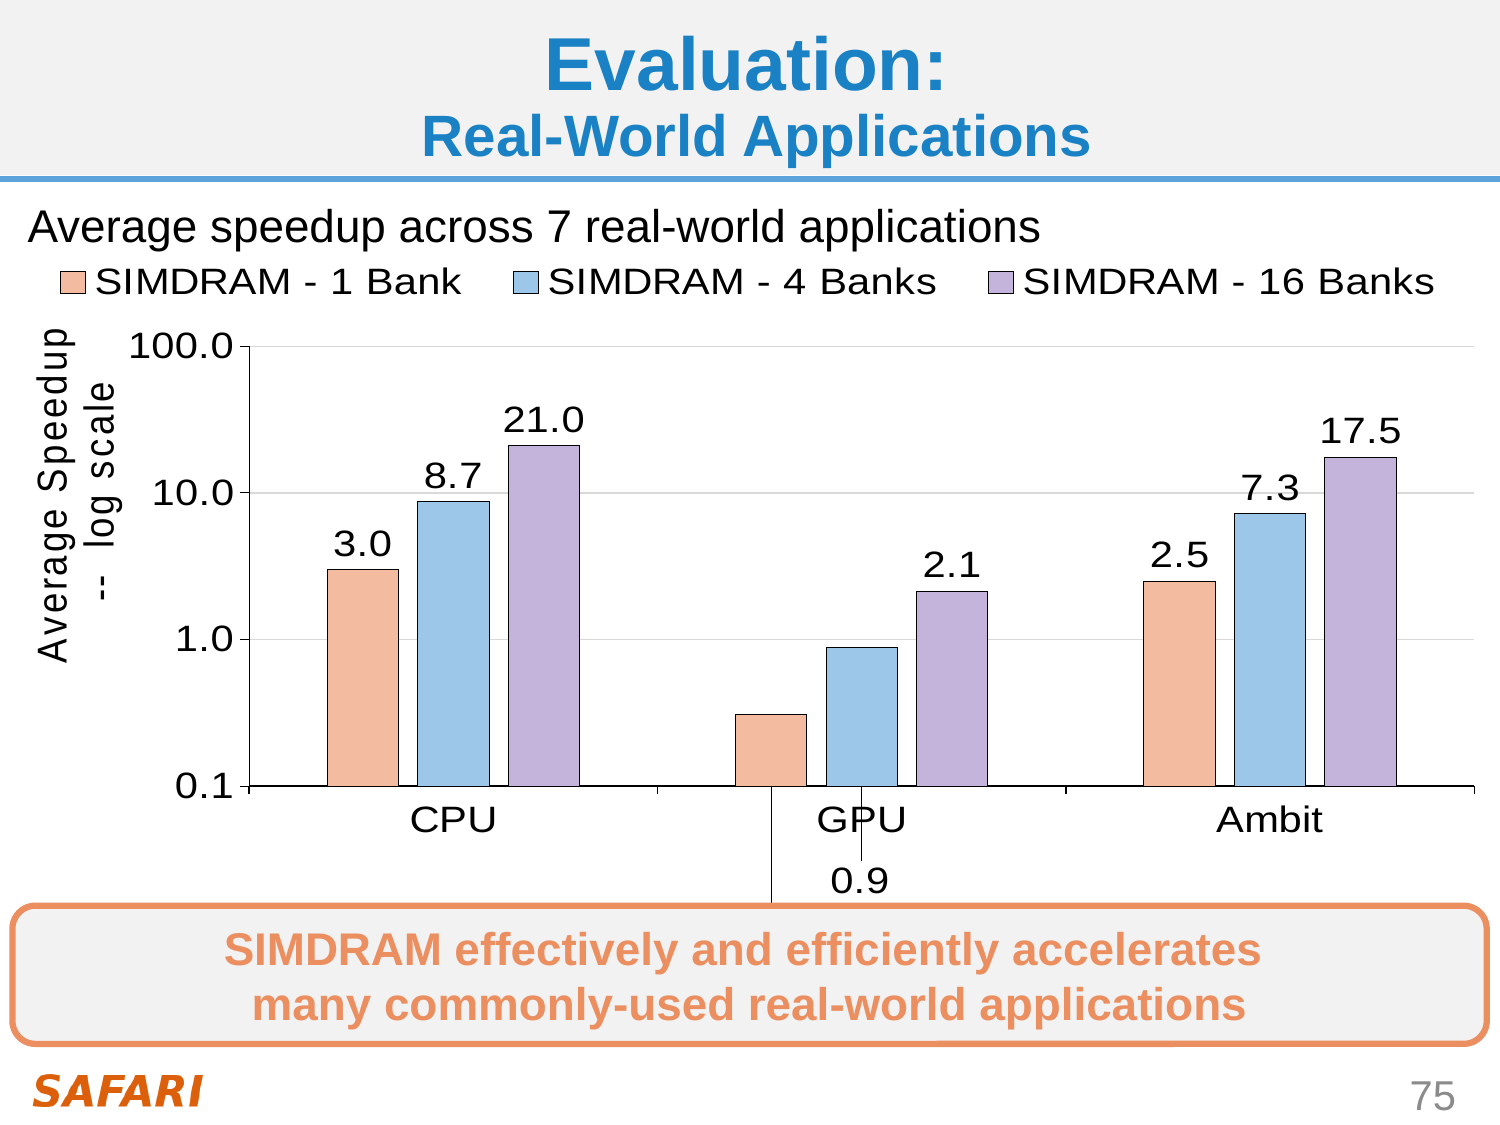

# Evaluation: Real-World Applications
Average speedup across 7 real-world applications

### Chart

| Category | SIMDRAM - 1 Bank | SIMDRAM - 4 Banks | SIMDRAM - 16 Banks |
|---|---|---|---|
| CPU | 3.0 | 8.7 | 21.0 |
| GPU | 0.30612245 | 0.8877551 | 2.14285714 |
| Ambit | 2.5 | 7.25 | 17.5 |
SIMDRAM effectively and efficiently accelerates
many commonly-used real-world applications